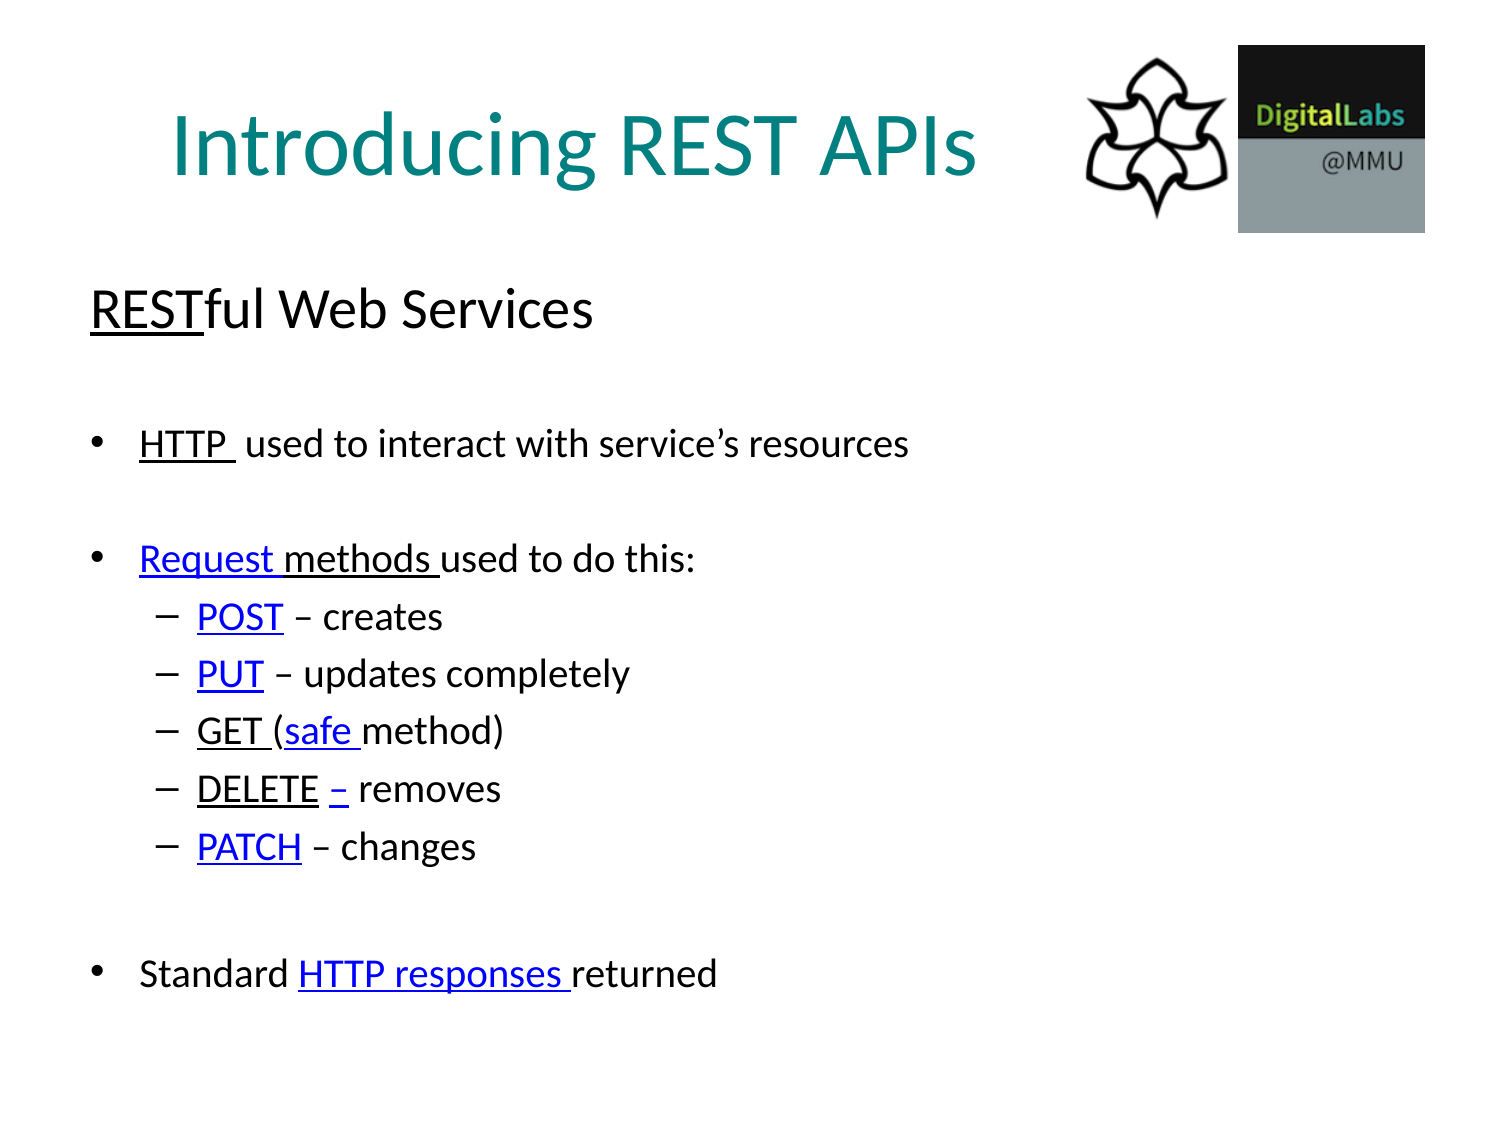

# Introducing REST APIs
RESTful Web Services

HTTP  used to interact with service’s resources

Request methods used to do this:
POST – creates
PUT – updates completely
GET (safe method)
DELETE – removes
PATCH – changes

Standard HTTP responses returned